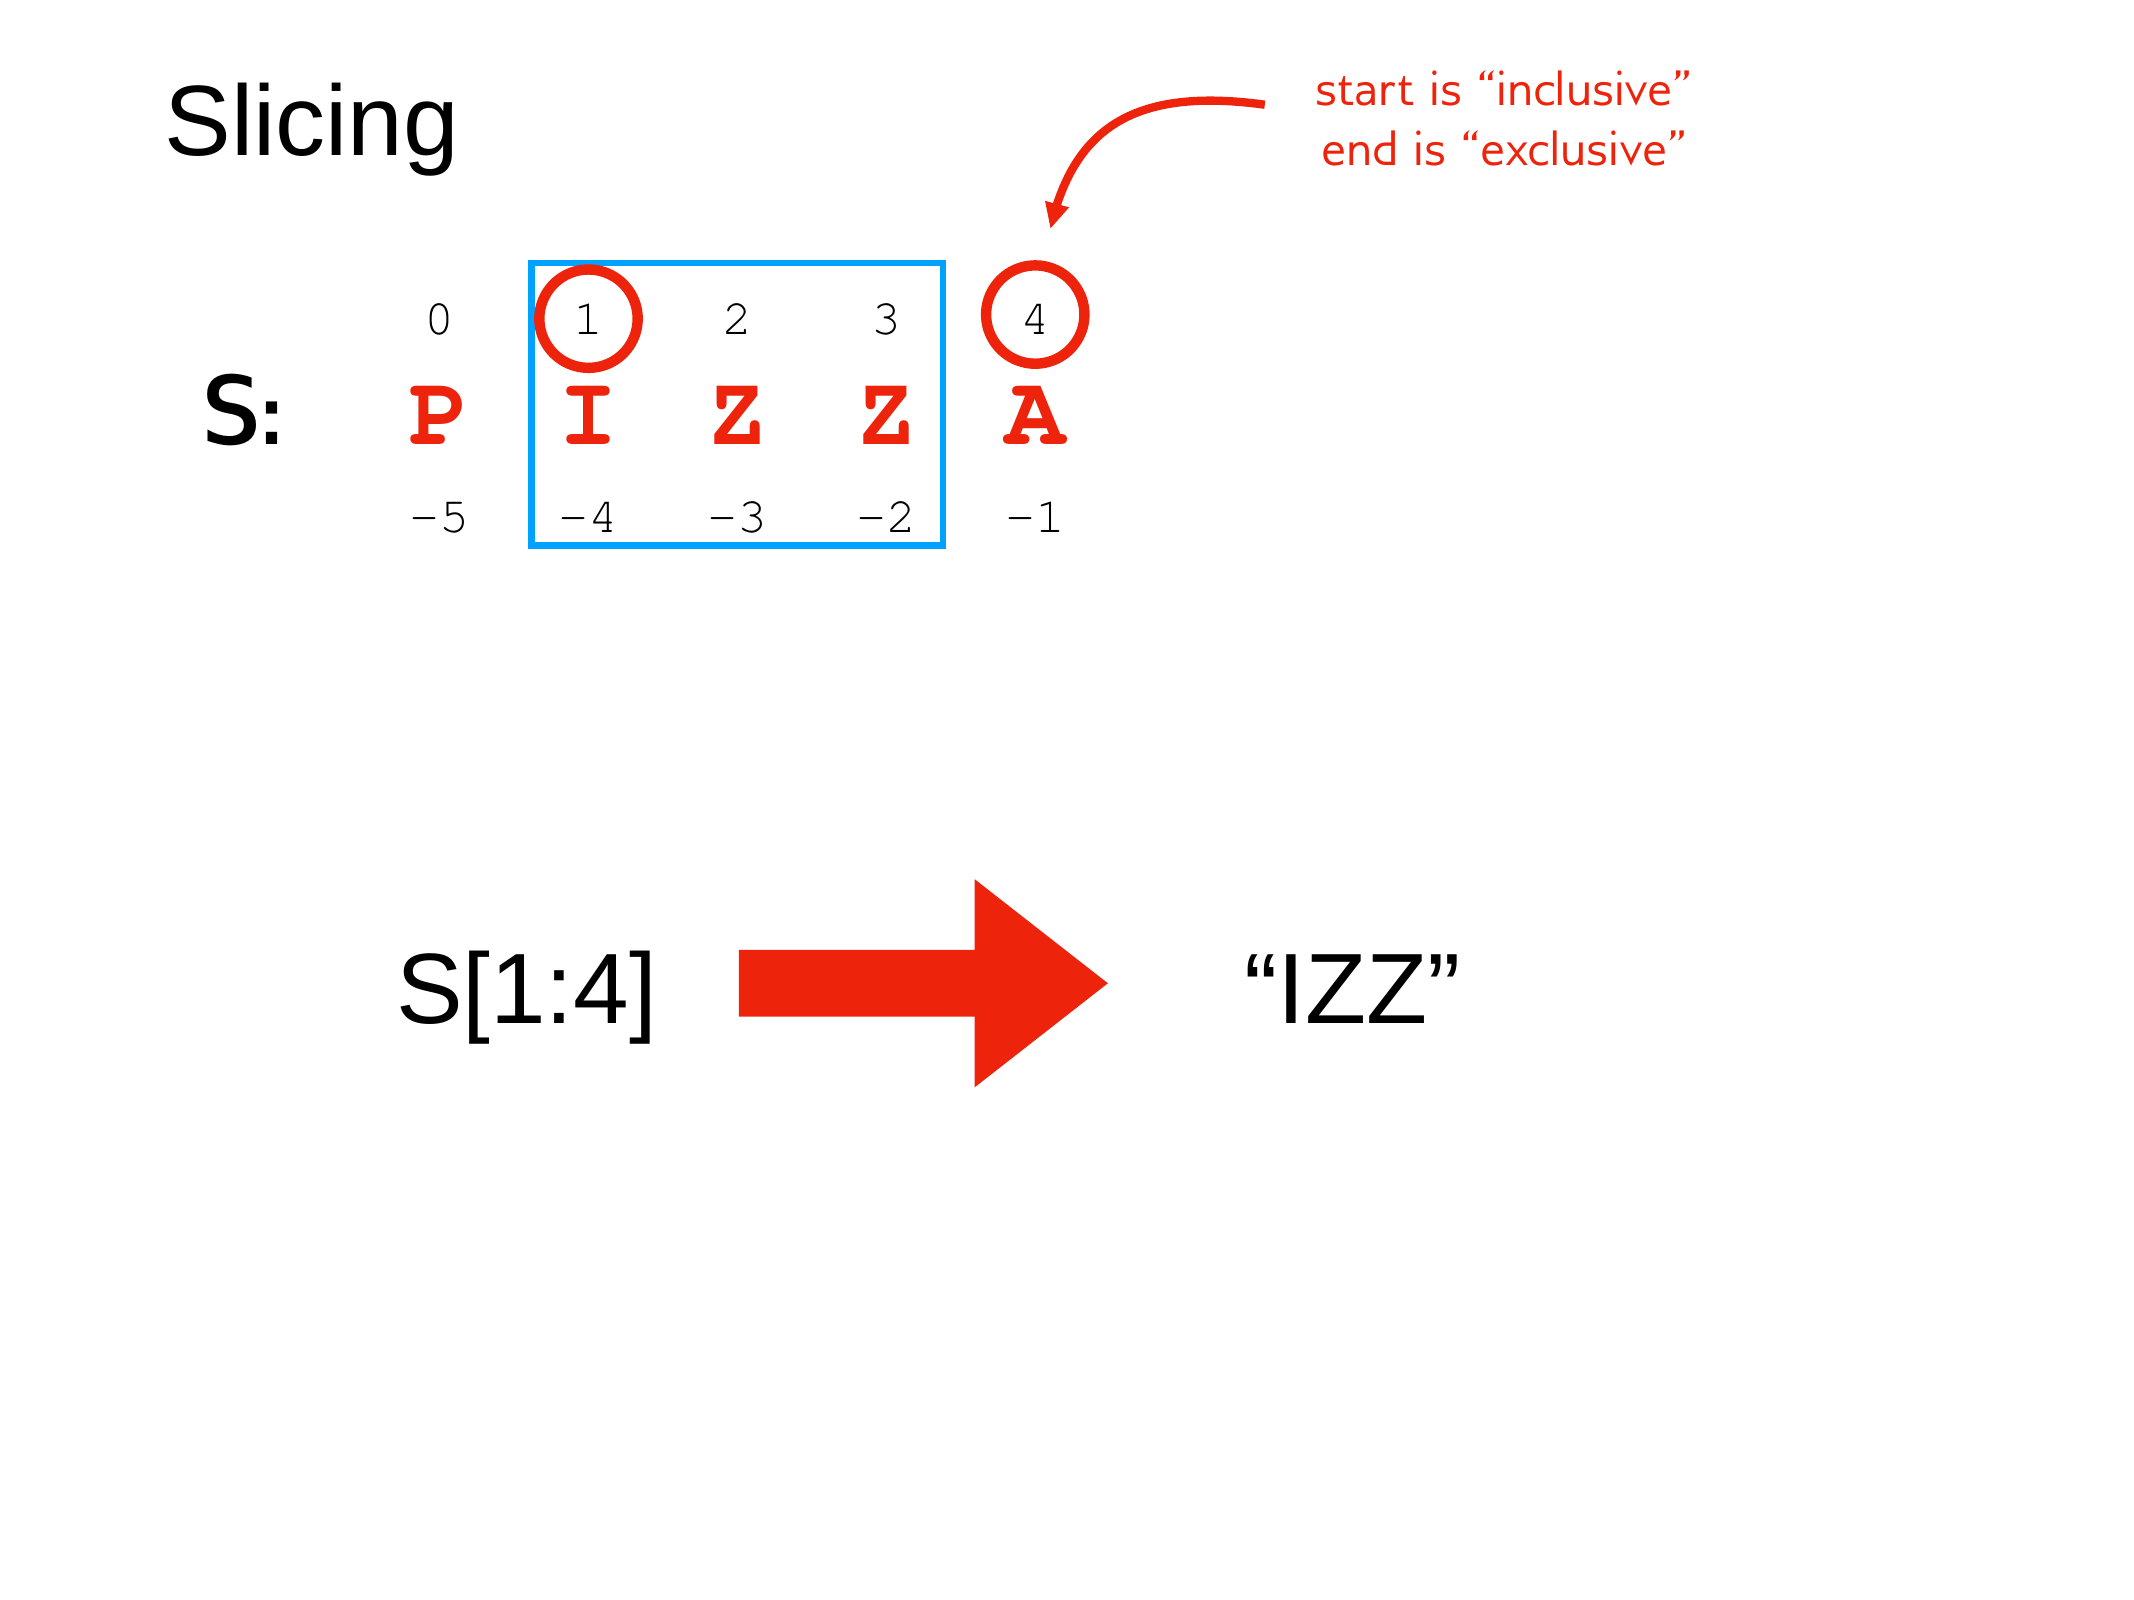

# Slicing
start is “inclusive”
end is “exclusive”

0
1
2
3
4
P
I
Z
Z
A
S:
-5
-4
-3
-2
-1

S[1:4]
“IZZ”